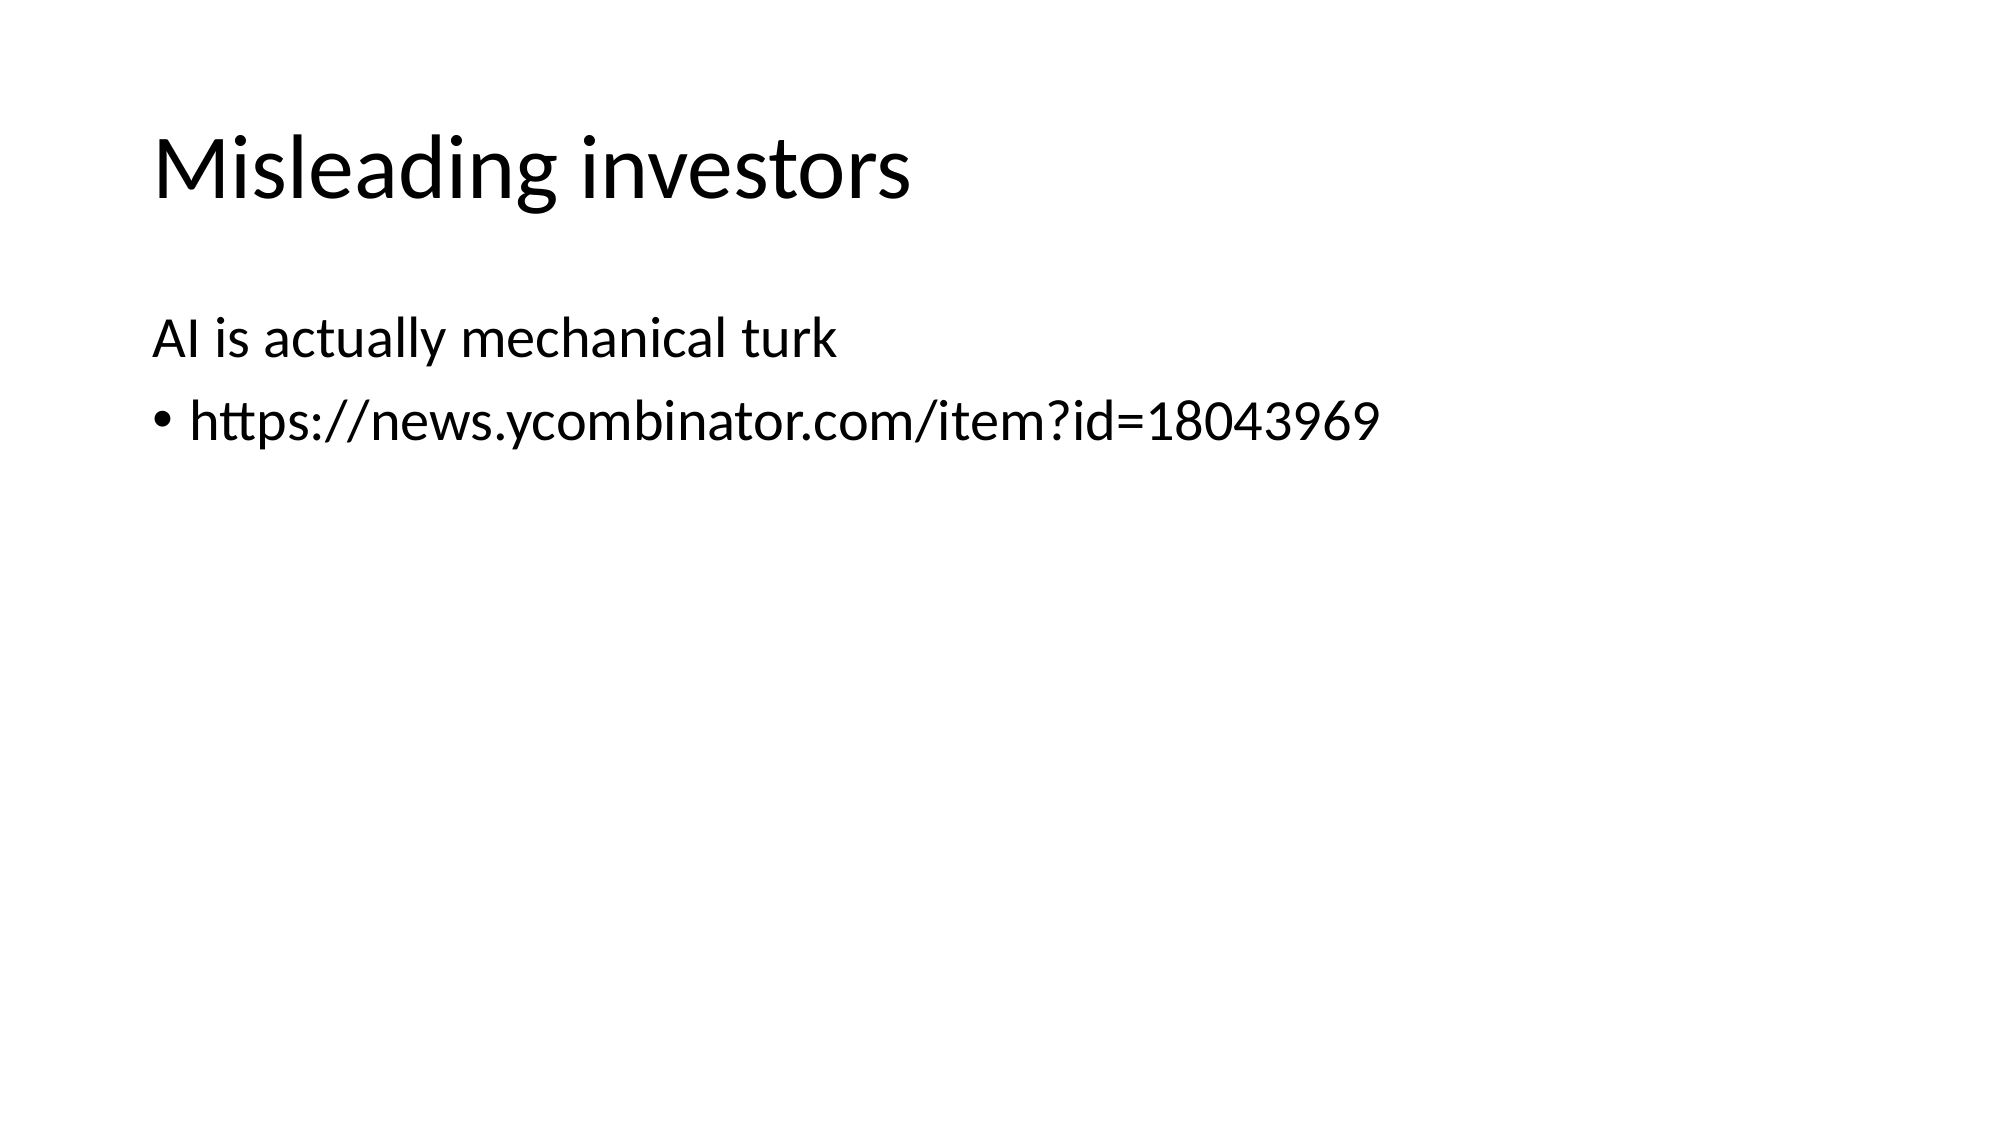

# Misleading investors
AI is actually mechanical turk
https://news.ycombinator.com/item?id=18043969